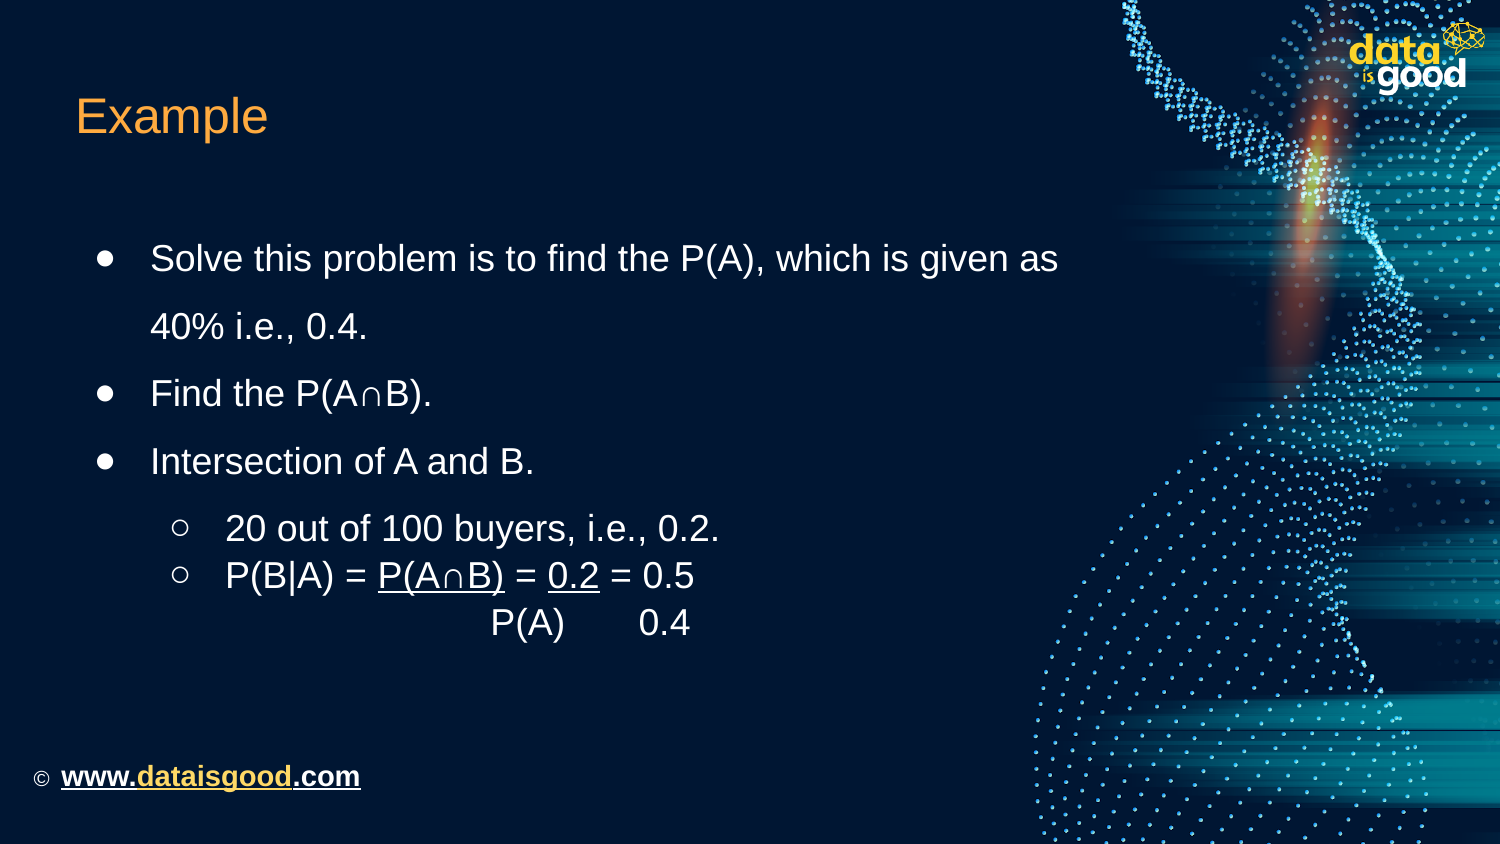

# Example
Solve this problem is to find the P(A), which is given as 40% i.e., 0.4.
Find the P(A∩B).
Intersection of A and B.
20 out of 100 buyers, i.e., 0.2.
P(B|A) = P(A∩B) = 0.2 = 0.5
	           P(A)       0.4